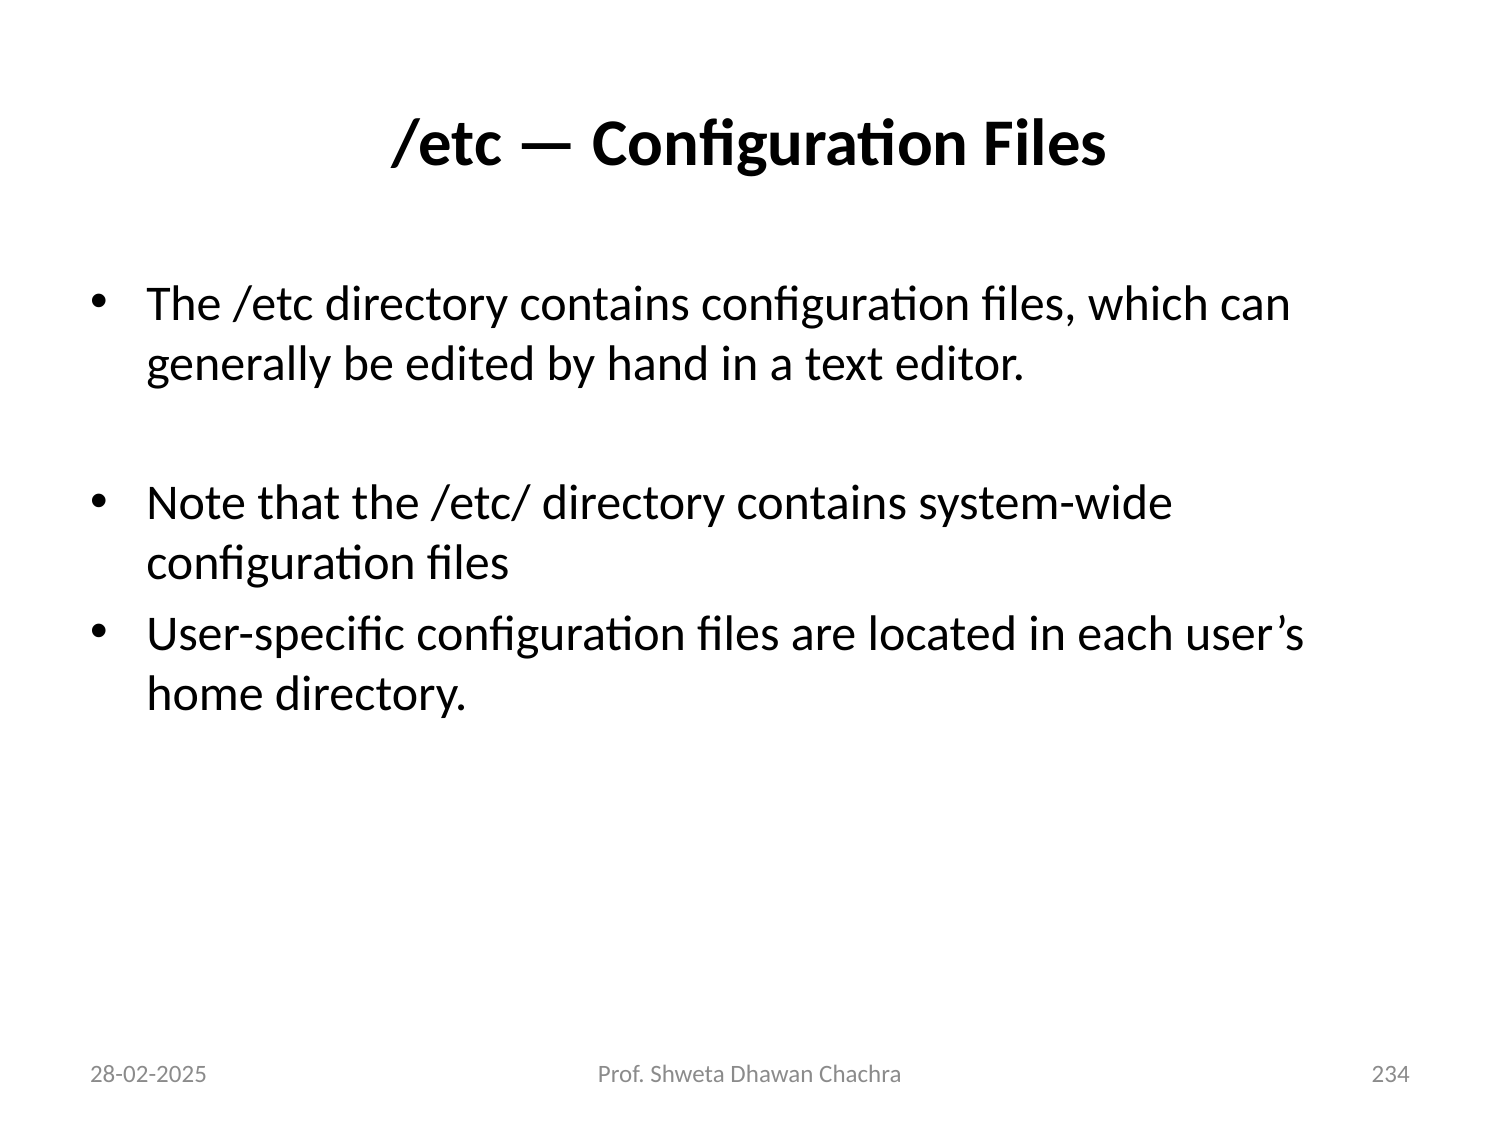

# /etc — Configuration Files
The /etc directory contains configuration files, which can generally be edited by hand in a text editor.

Note that the /etc/ directory contains system-wide configuration files
User-specific configuration files are located in each user’s home directory.

28-02-2025
Prof. Shweta Dhawan Chachra
234